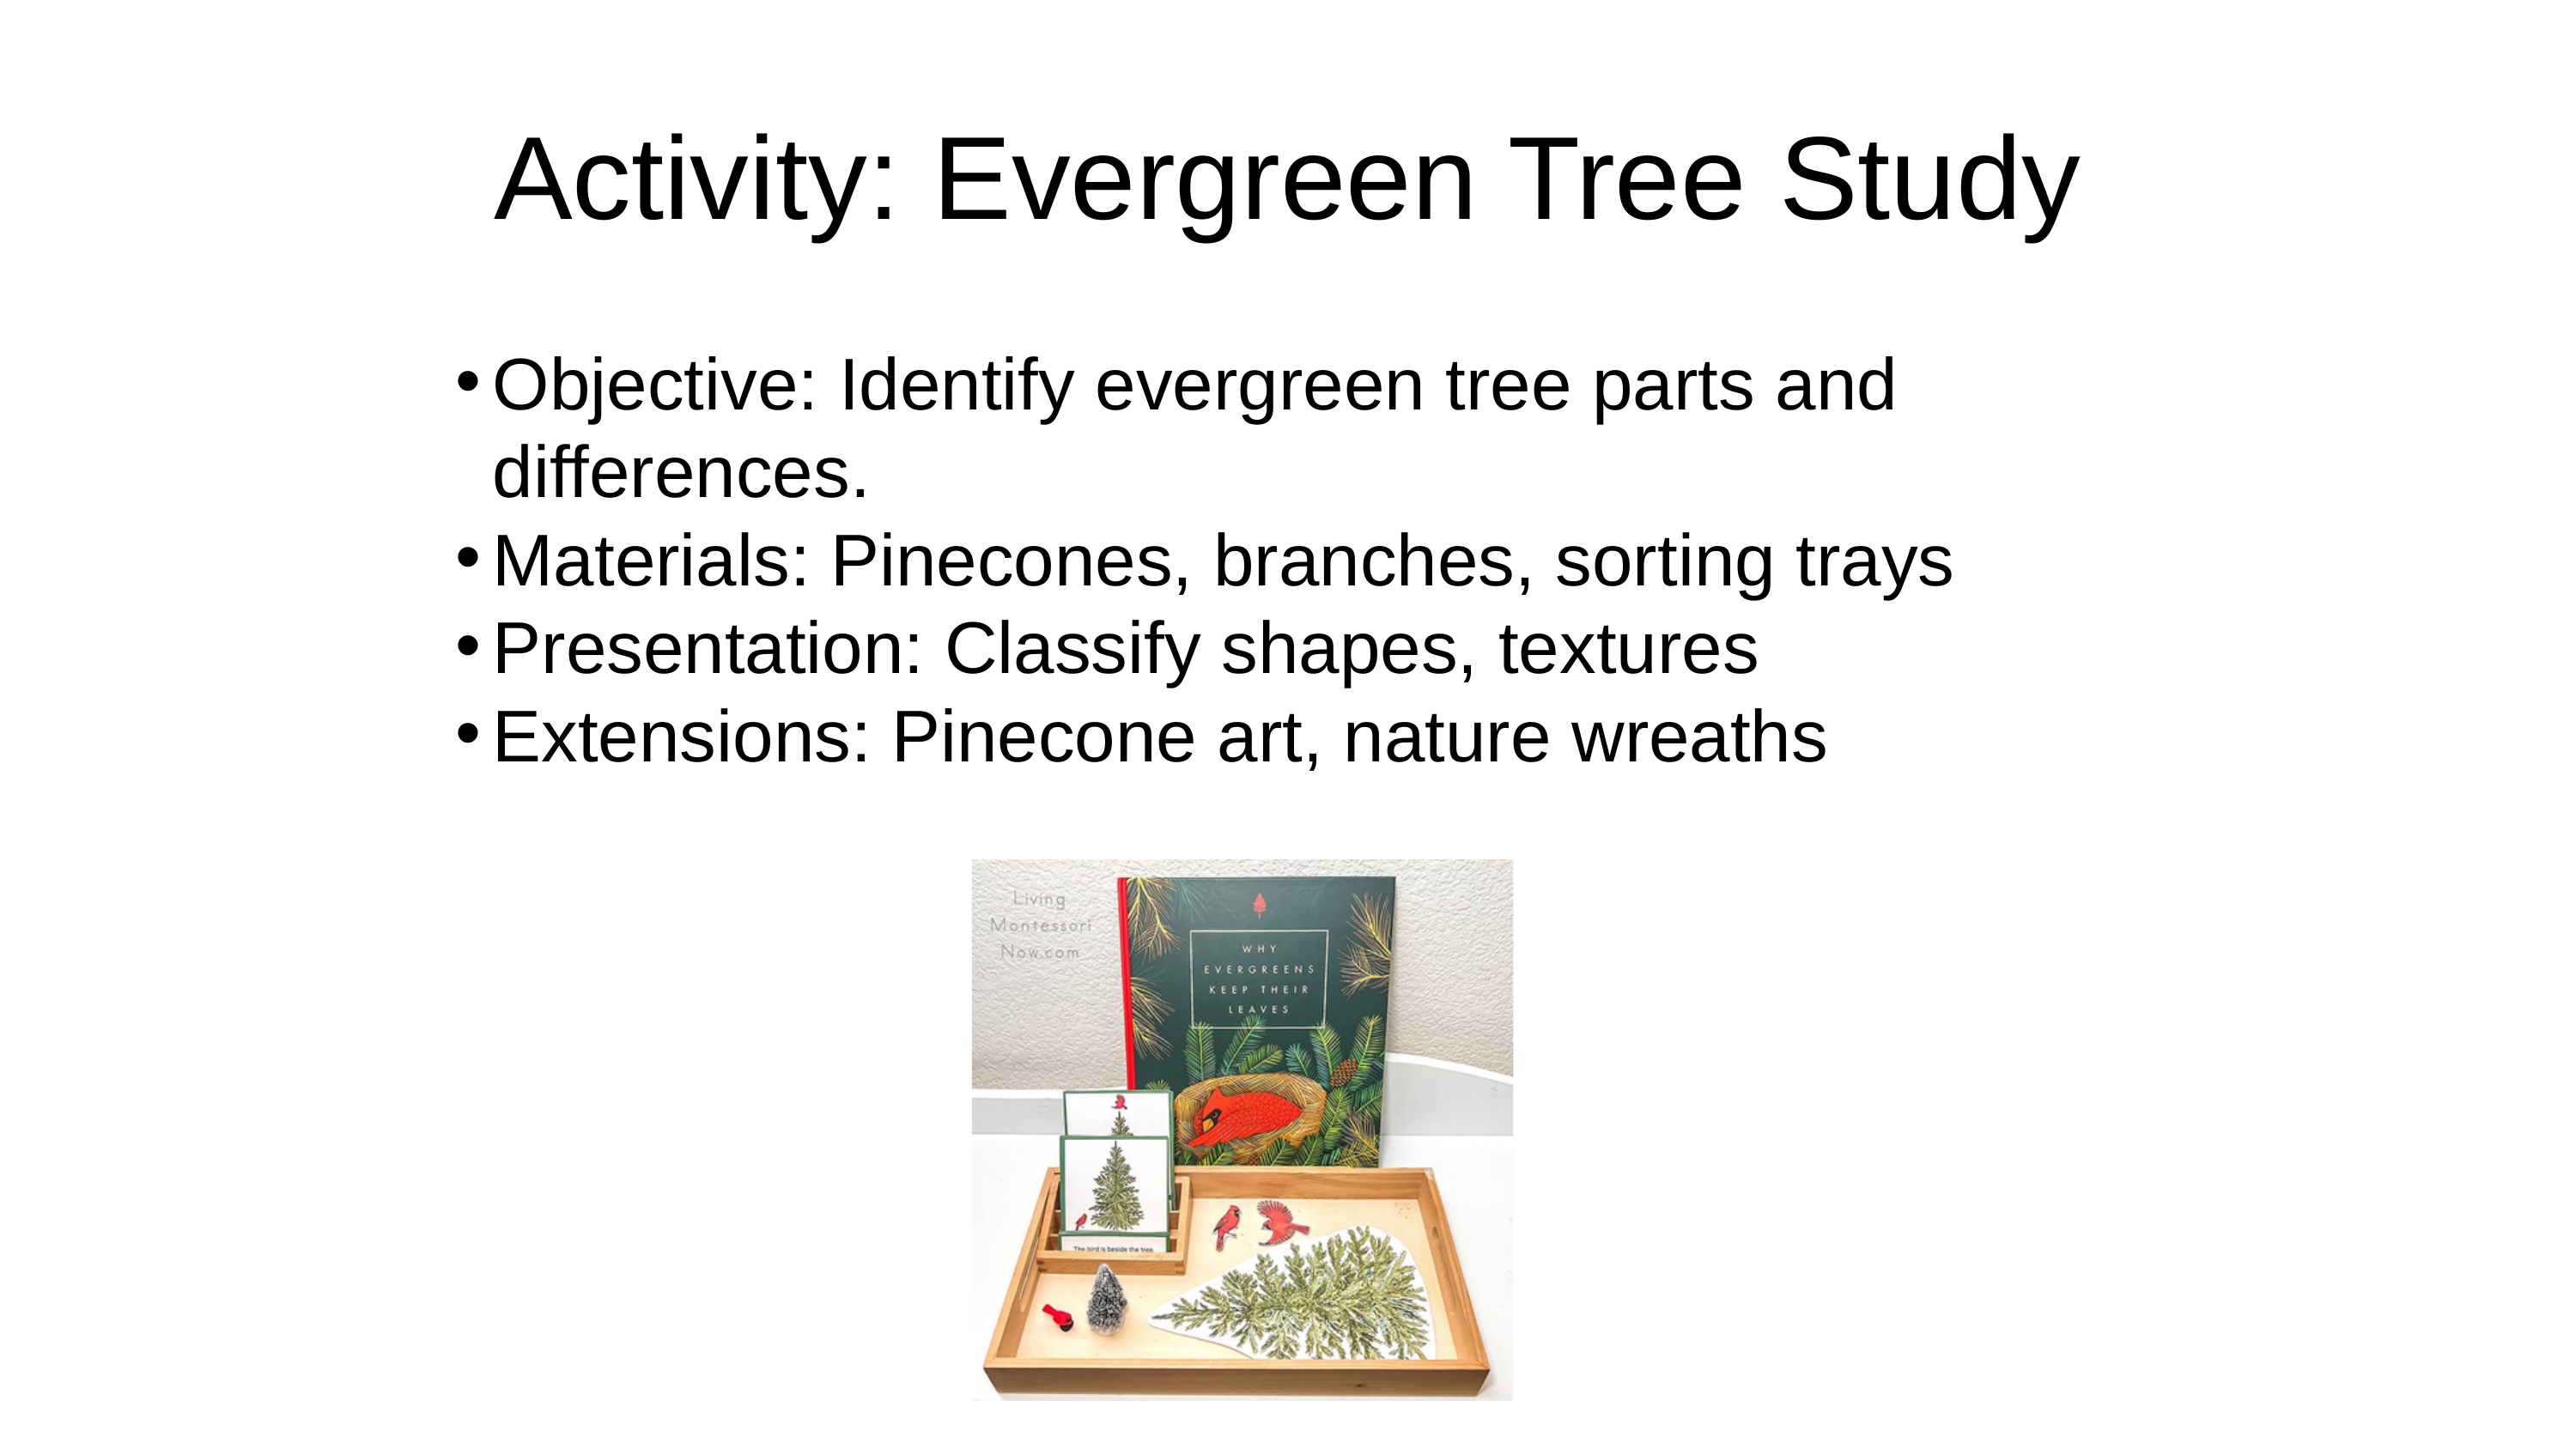

Activity: Evergreen Tree Study

Objective: Identify evergreen tree parts and differences.
Materials: Pinecones, branches, sorting trays
Presentation: Classify shapes, textures
Extensions: Pinecone art, nature wreaths